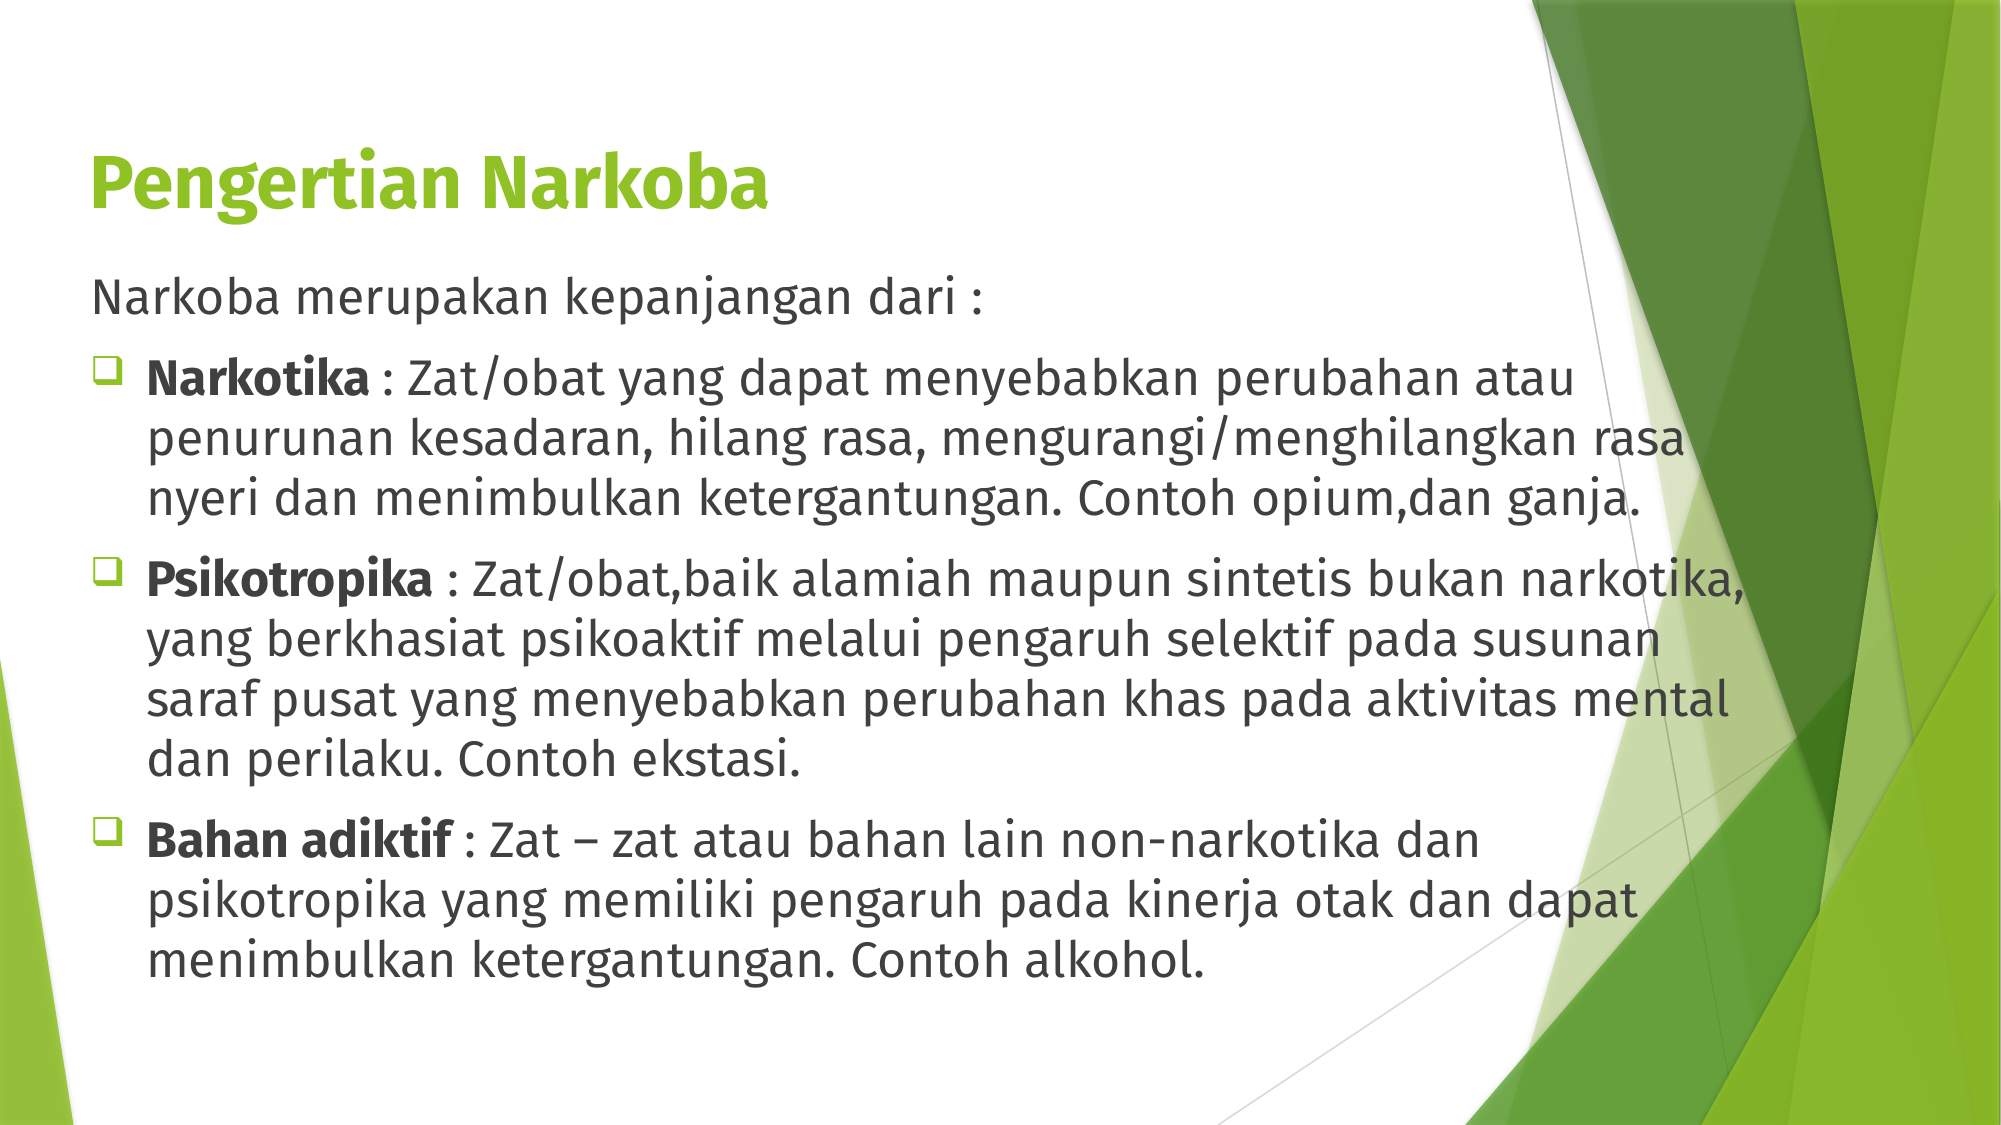

# Pengertian Narkoba
Narkoba merupakan kepanjangan dari :
Narkotika : Zat/obat yang dapat menyebabkan perubahan atau penurunan kesadaran, hilang rasa, mengurangi/menghilangkan rasa nyeri dan menimbulkan ketergantungan. Contoh opium,dan ganja.
Psikotropika : Zat/obat,baik alamiah maupun sintetis bukan narkotika, yang berkhasiat psikoaktif melalui pengaruh selektif pada susunan saraf pusat yang menyebabkan perubahan khas pada aktivitas mental dan perilaku. Contoh ekstasi.
Bahan adiktif : Zat – zat atau bahan lain non-narkotika dan psikotropika yang memiliki pengaruh pada kinerja otak dan dapat menimbulkan ketergantungan. Contoh alkohol.